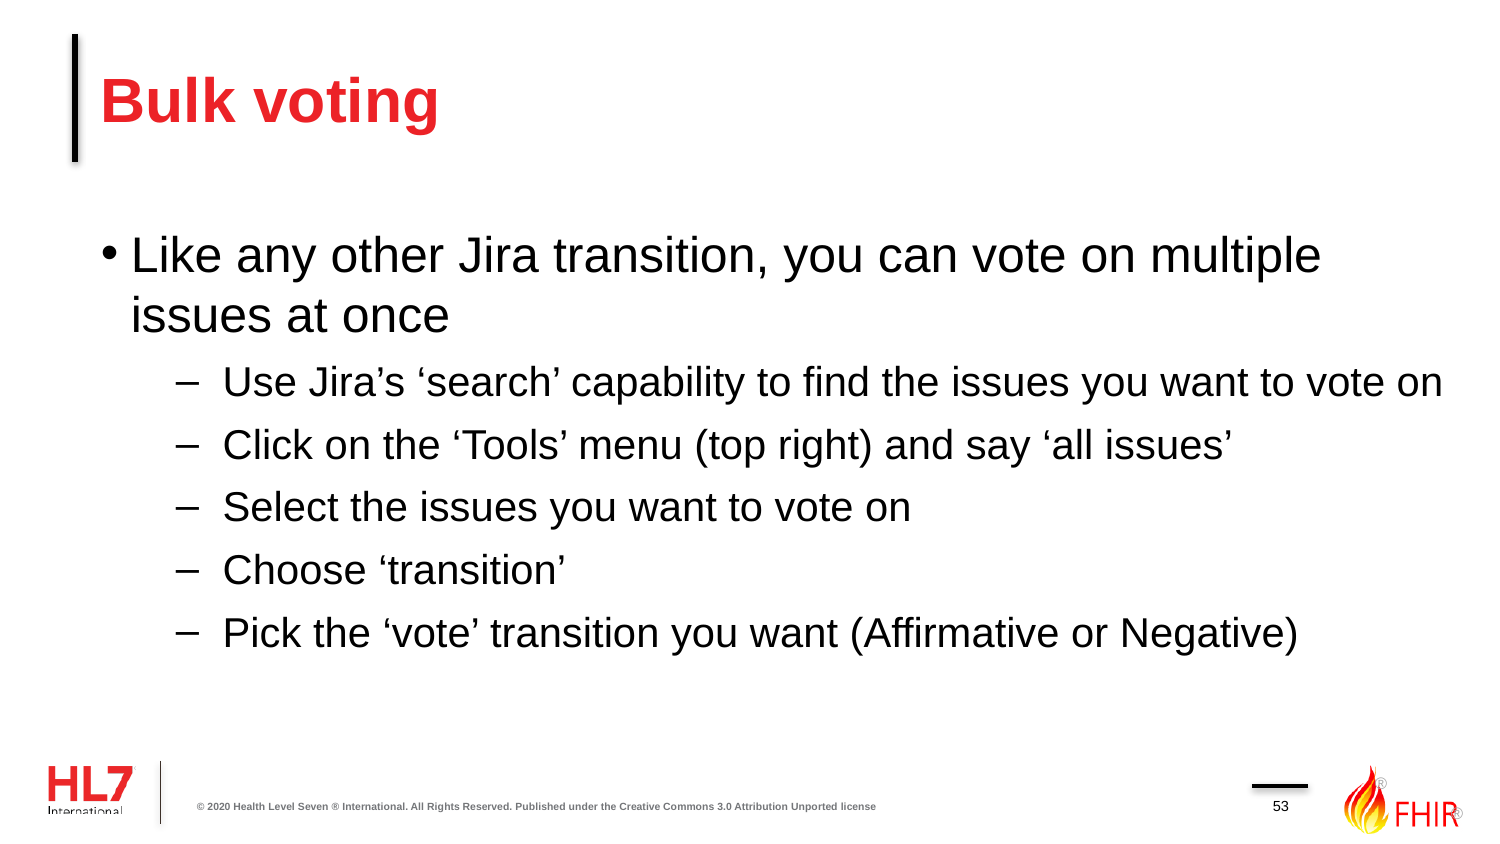

# Bulk voting
Like any other Jira transition, you can vote on multiple issues at once
Use Jira’s ‘search’ capability to find the issues you want to vote on
Click on the ‘Tools’ menu (top right) and say ‘all issues’
Select the issues you want to vote on
Choose ‘transition’
Pick the ‘vote’ transition you want (Affirmative or Negative)
53
© 2020 Health Level Seven ® International. All Rights Reserved. Published under the Creative Commons 3.0 Attribution Unported license